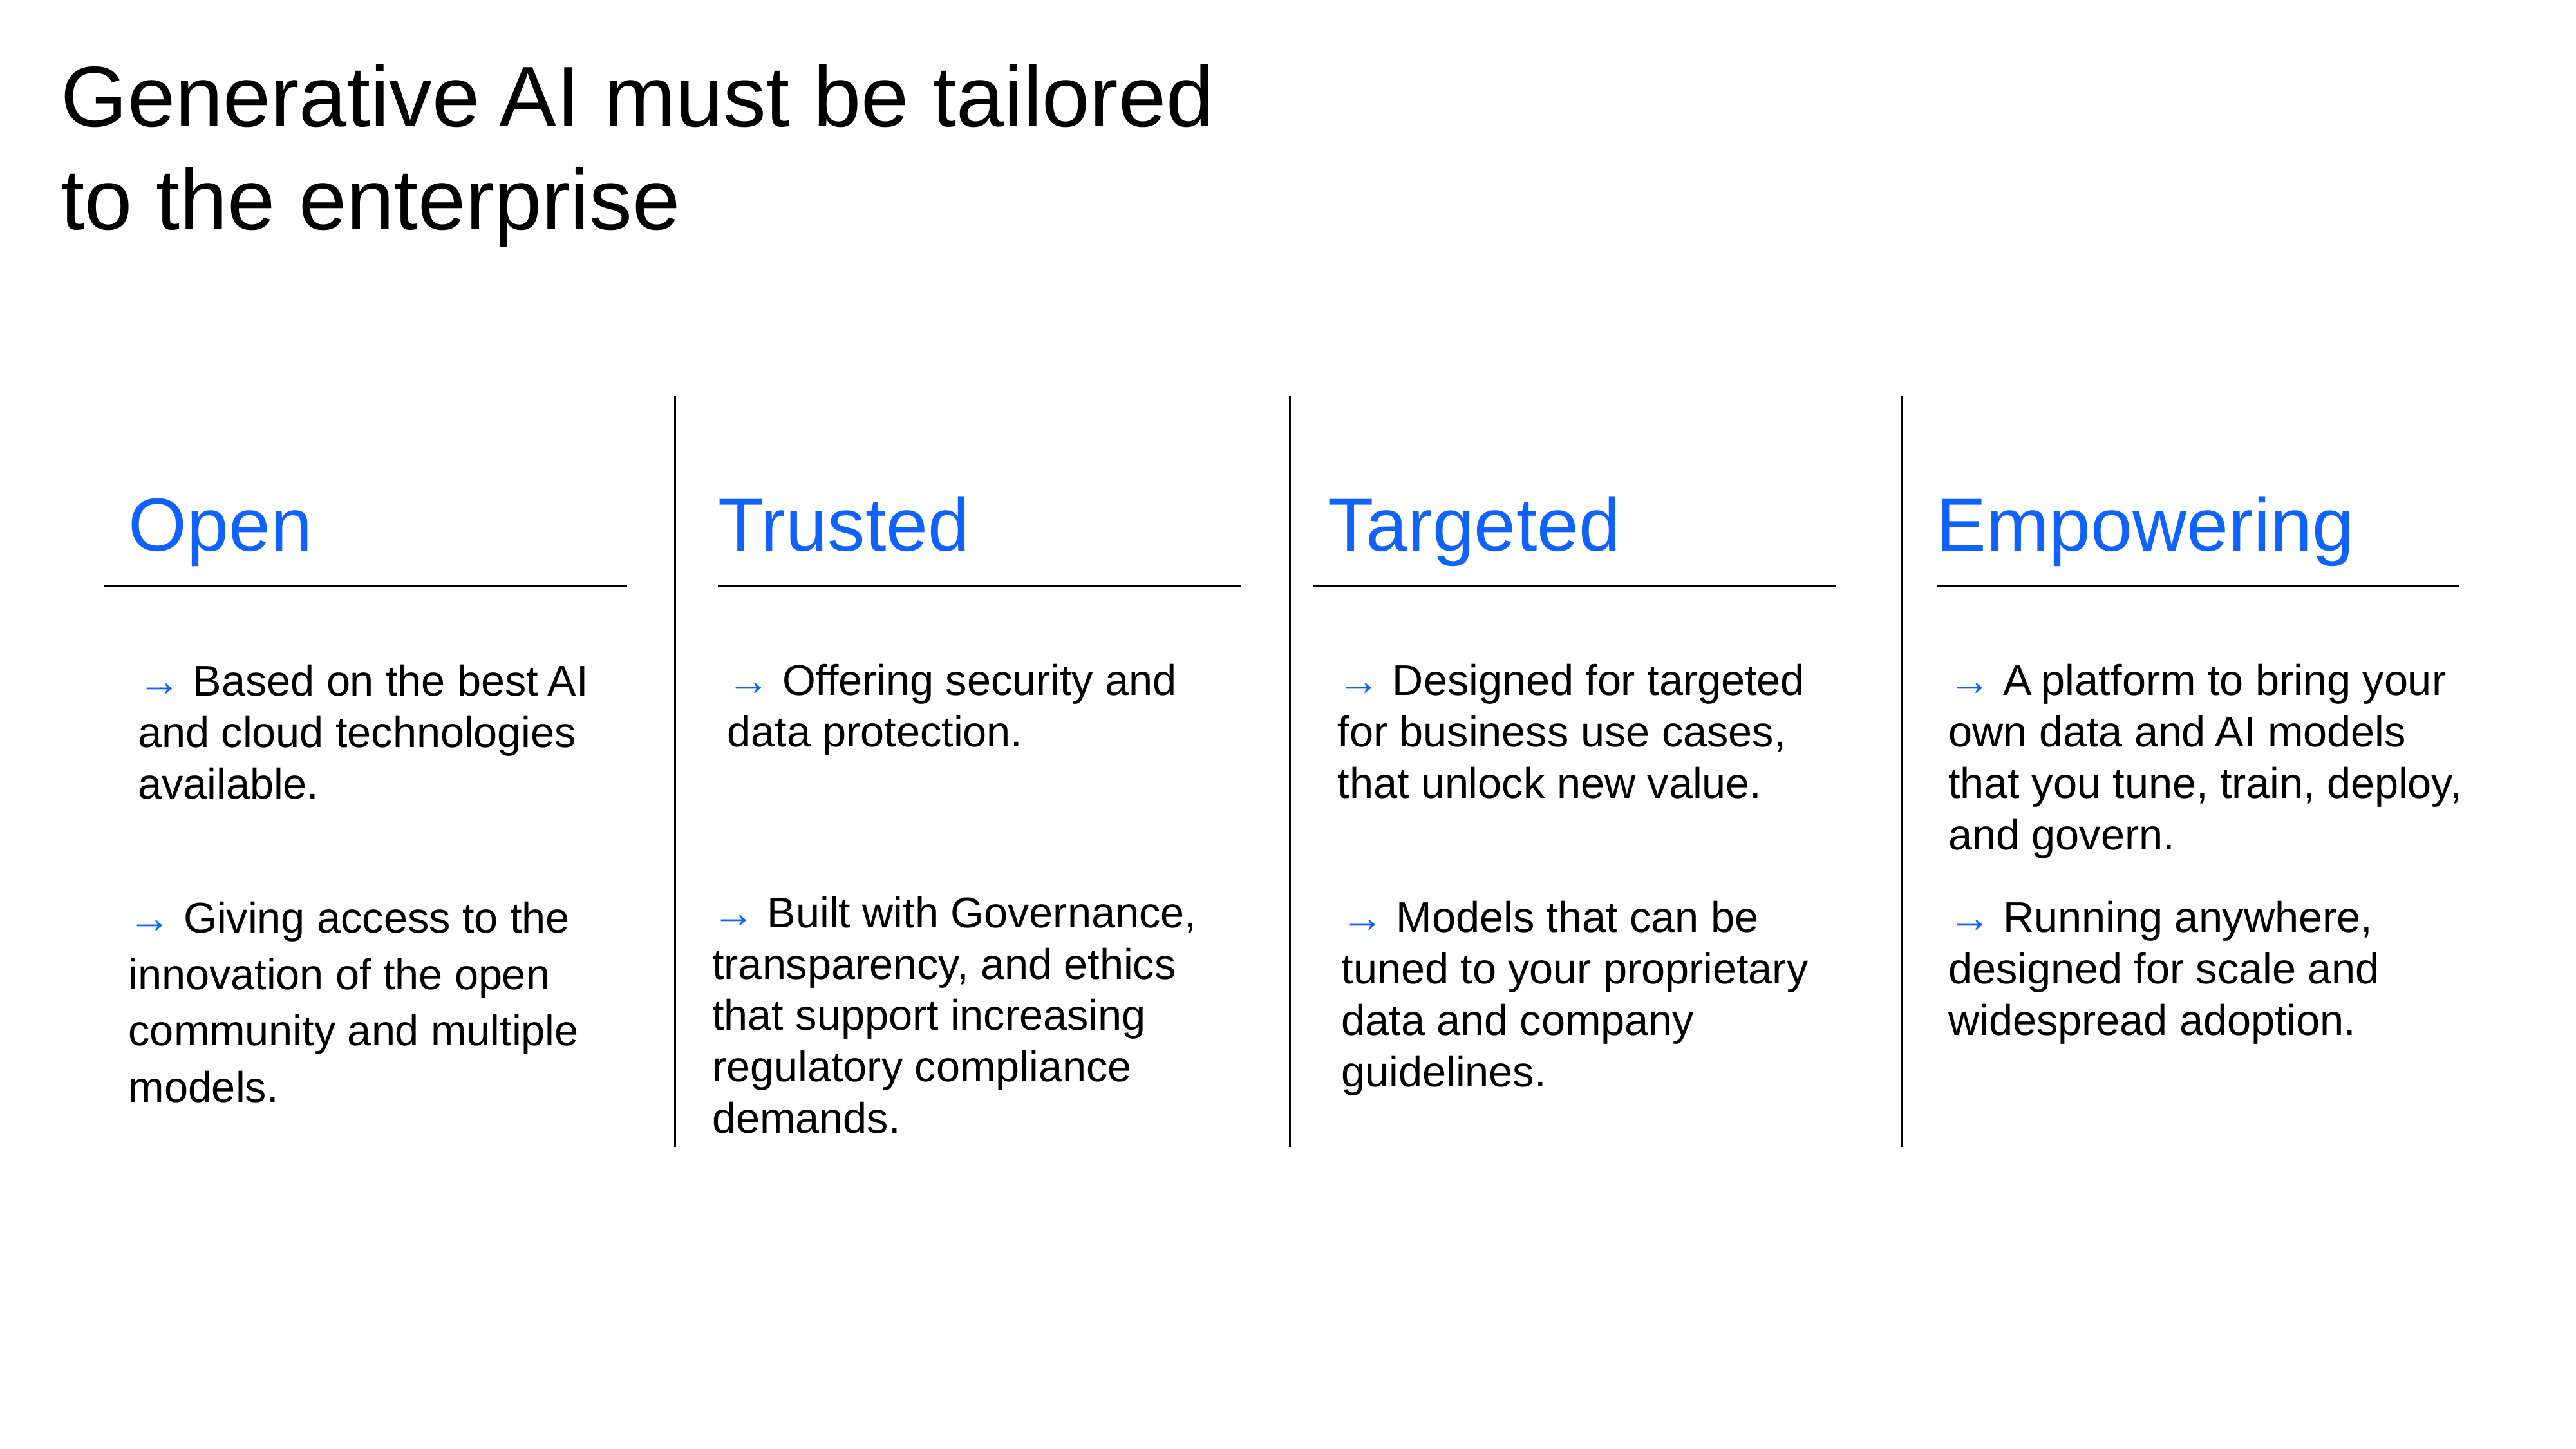

# Generative AI must be tailored to the enterprise
Targeted
Empowering
Open
Trusted
→ Offering security and    data protection.
→ Designed for targeted for business use cases, that unlock new value.
→ A platform to bring your own data and AI models that you tune, train, deploy, and govern.
→ Based on the best AI and cloud technologies available.
→ Giving access to the innovation of the open community and multiple models.
→ Built with Governance, transparency, and ethics that support increasing regulatory compliance demands.
→ Models that can be tuned to your proprietary data and company guidelines.
→ Running anywhere, designed for scale and widespread adoption.